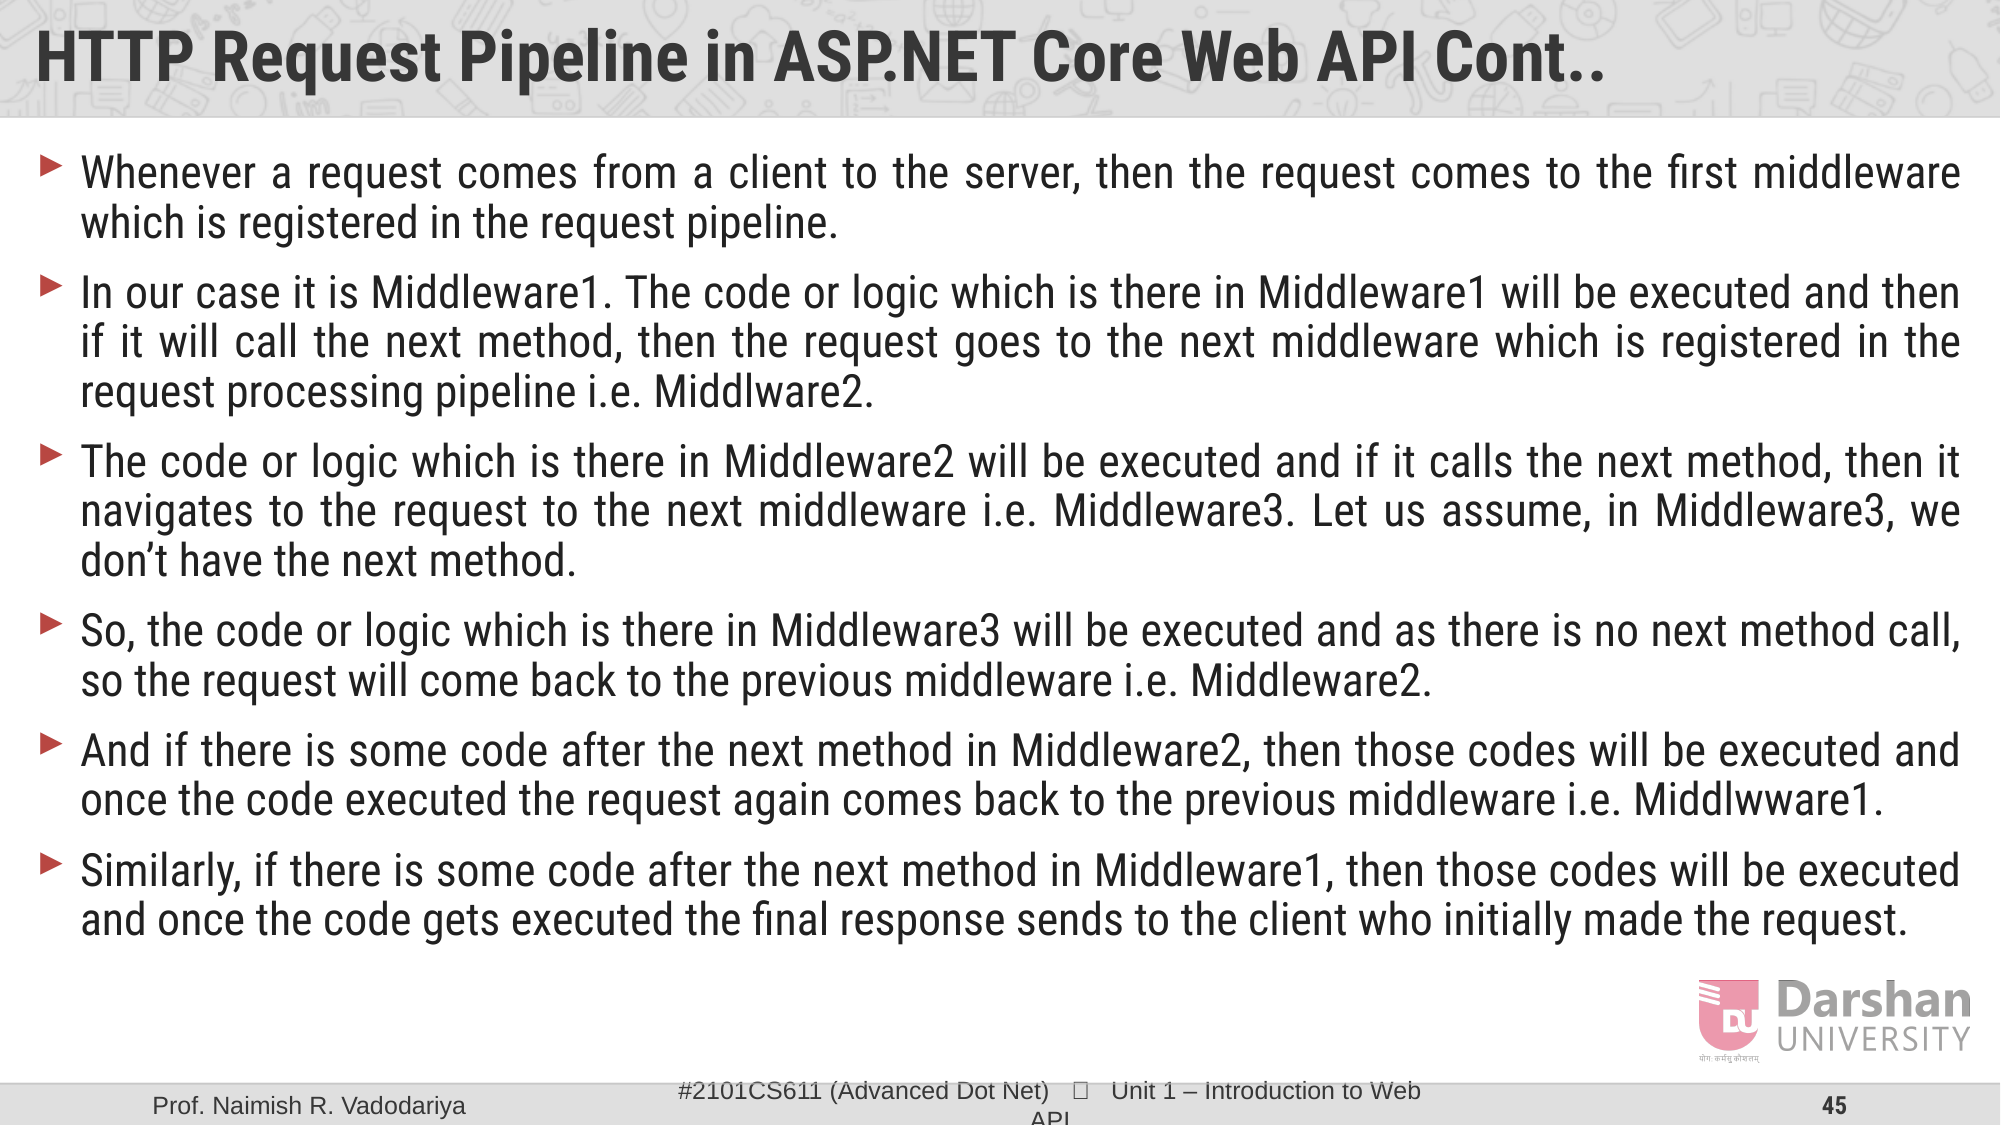

# HTTP Request Pipeline in ASP.NET Core Web API Cont..
Whenever a request comes from a client to the server, then the request comes to the first middleware which is registered in the request pipeline.
In our case it is Middleware1. The code or logic which is there in Middleware1 will be executed and then if it will call the next method, then the request goes to the next middleware which is registered in the request processing pipeline i.e. Middlware2.
The code or logic which is there in Middleware2 will be executed and if it calls the next method, then it navigates to the request to the next middleware i.e. Middleware3. Let us assume, in Middleware3, we don’t have the next method.
So, the code or logic which is there in Middleware3 will be executed and as there is no next method call, so the request will come back to the previous middleware i.e. Middleware2.
And if there is some code after the next method in Middleware2, then those codes will be executed and once the code executed the request again comes back to the previous middleware i.e. Middlwware1.
Similarly, if there is some code after the next method in Middleware1, then those codes will be executed and once the code gets executed the final response sends to the client who initially made the request.